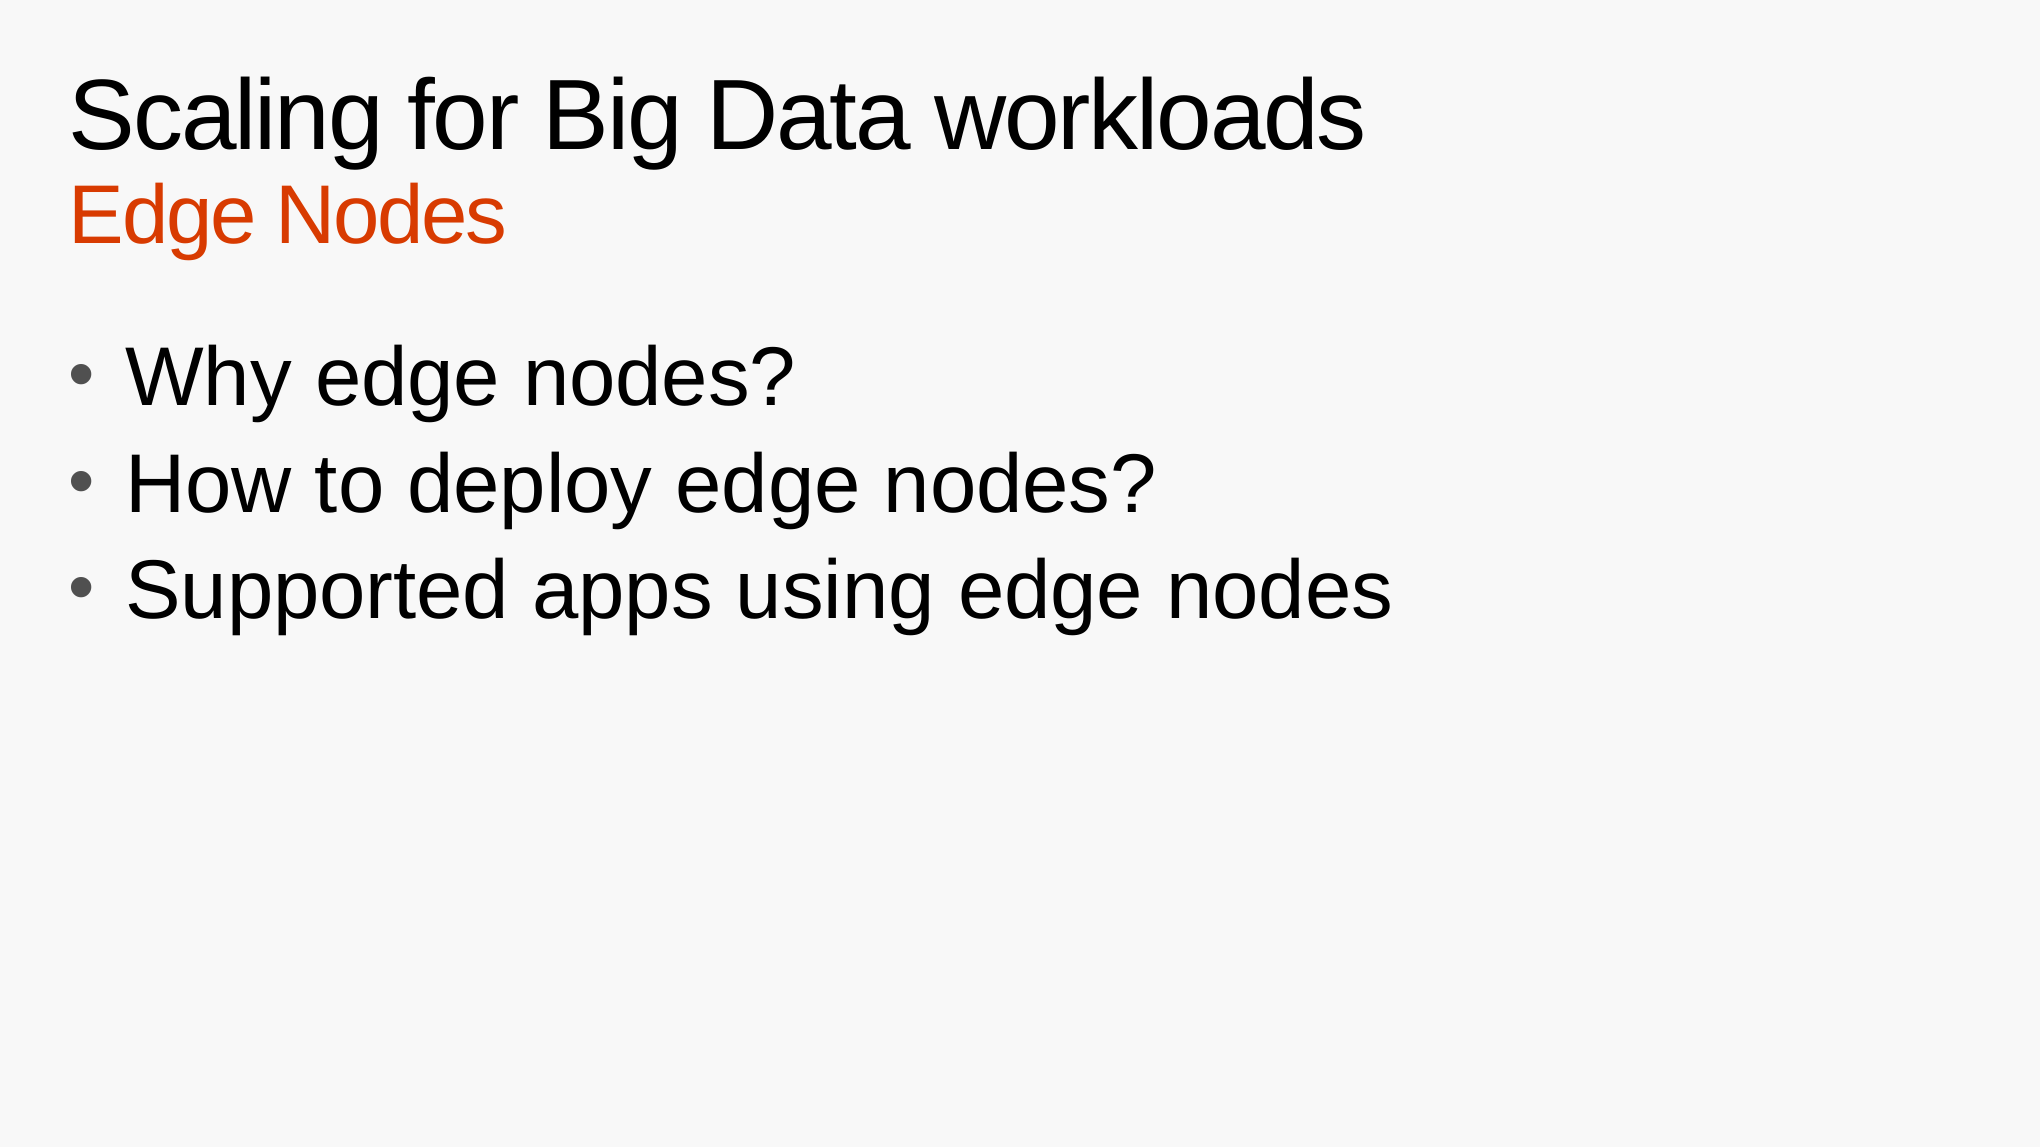

# Scaling for Big Data workloads Edge Nodes
Why edge nodes?
How to deploy edge nodes?
Supported apps using edge nodes